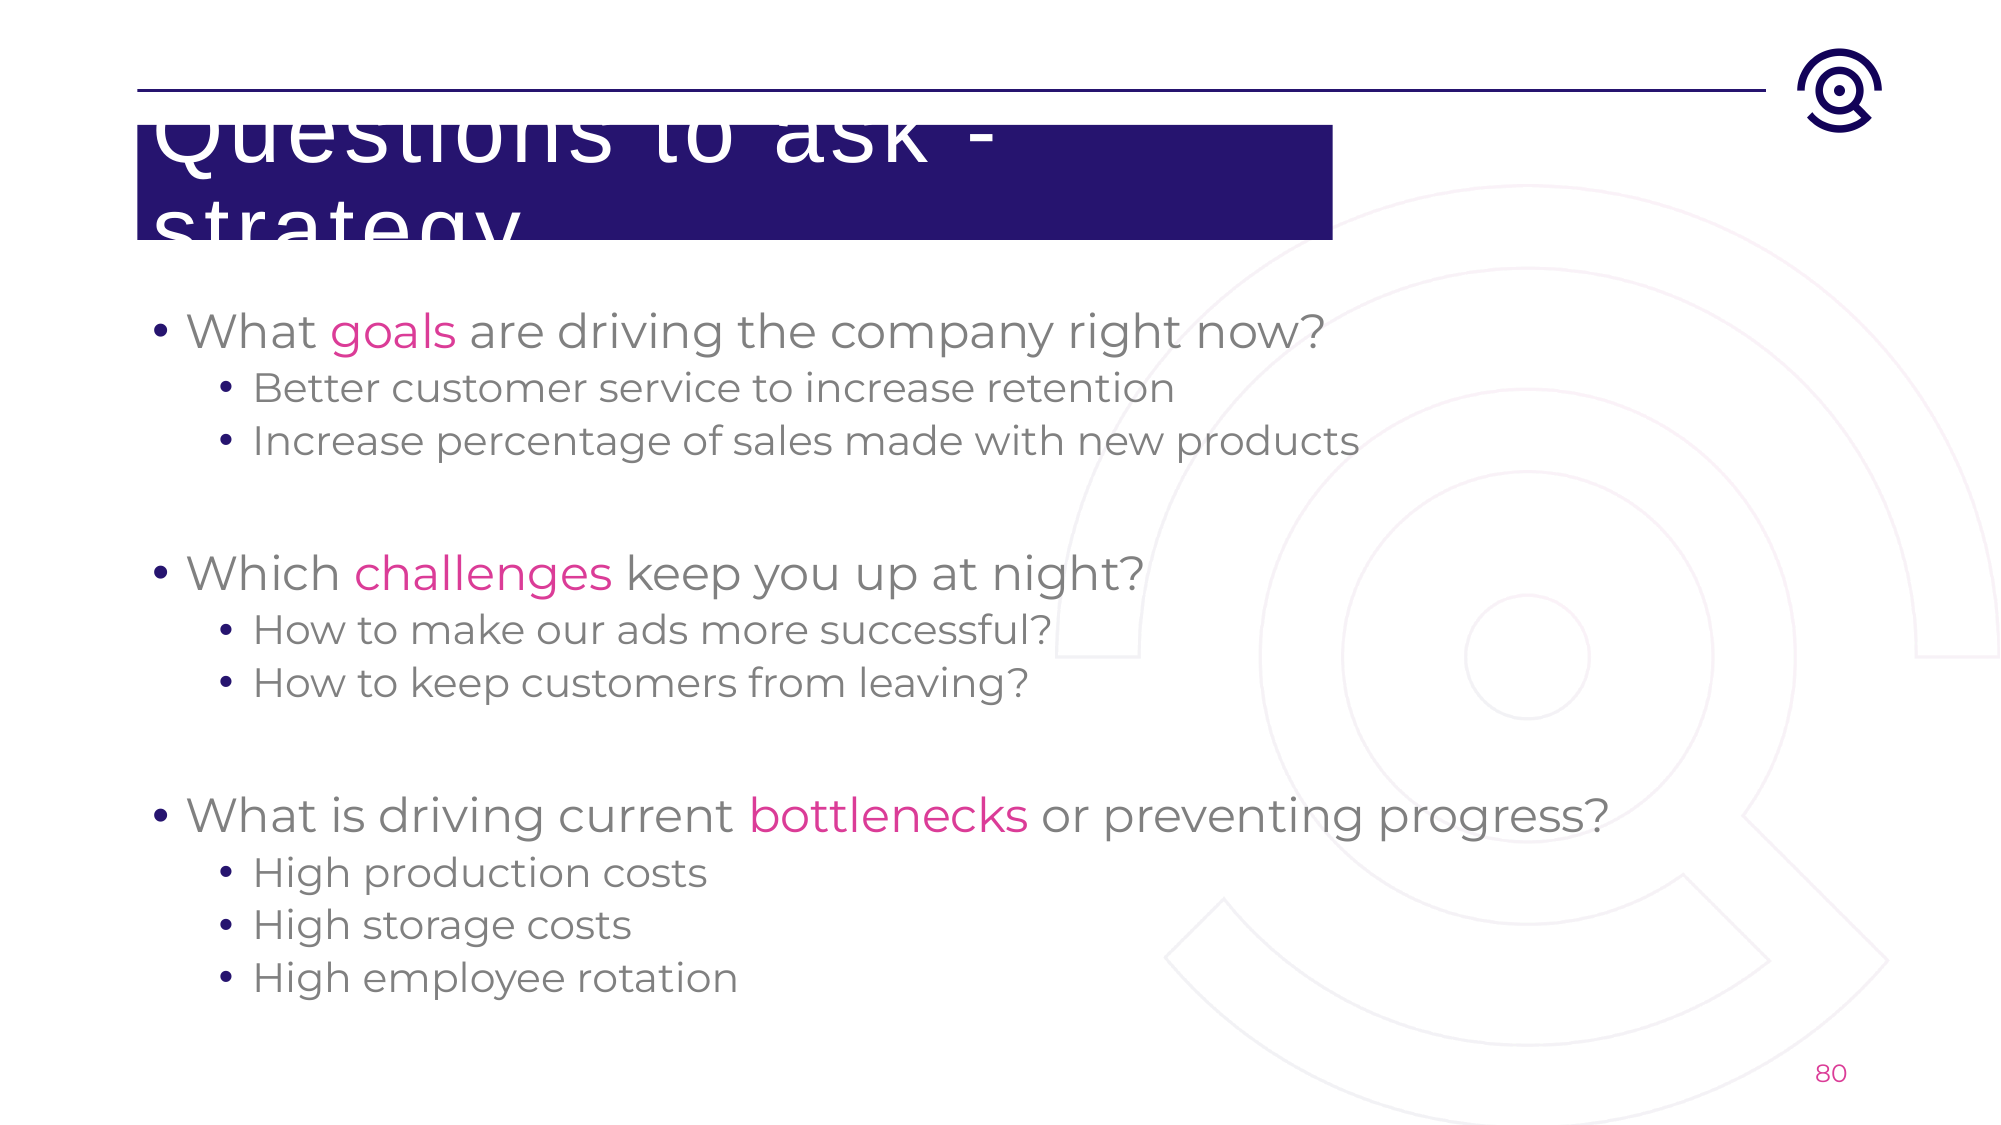

# Questions to ask - strategy
What goals are driving the company right now?
Better customer service to increase retention
Increase percentage of sales made with new products

Which challenges keep you up at night?
How to make our ads more successful?
How to keep customers from leaving?

What is driving current bottlenecks or preventing progress?
High production costs
High storage costs
High employee rotation

80